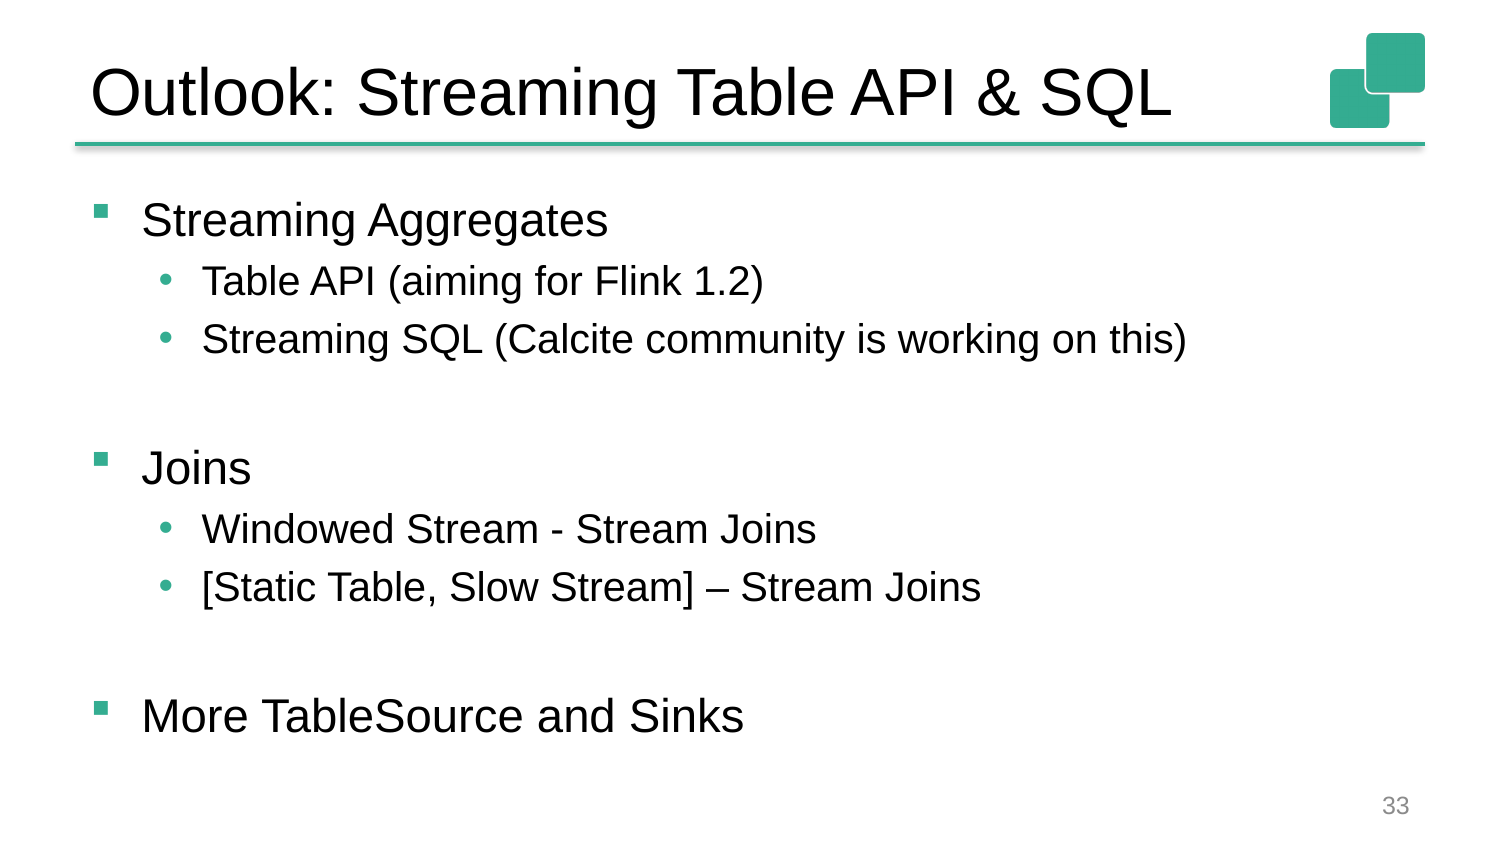

# Outlook: Streaming Table API & SQL
Streaming Aggregates
Table API (aiming for Flink 1.2)
Streaming SQL (Calcite community is working on this)

Joins
Windowed Stream - Stream Joins
[Static Table, Slow Stream] – Stream Joins

More TableSource and Sinks

33